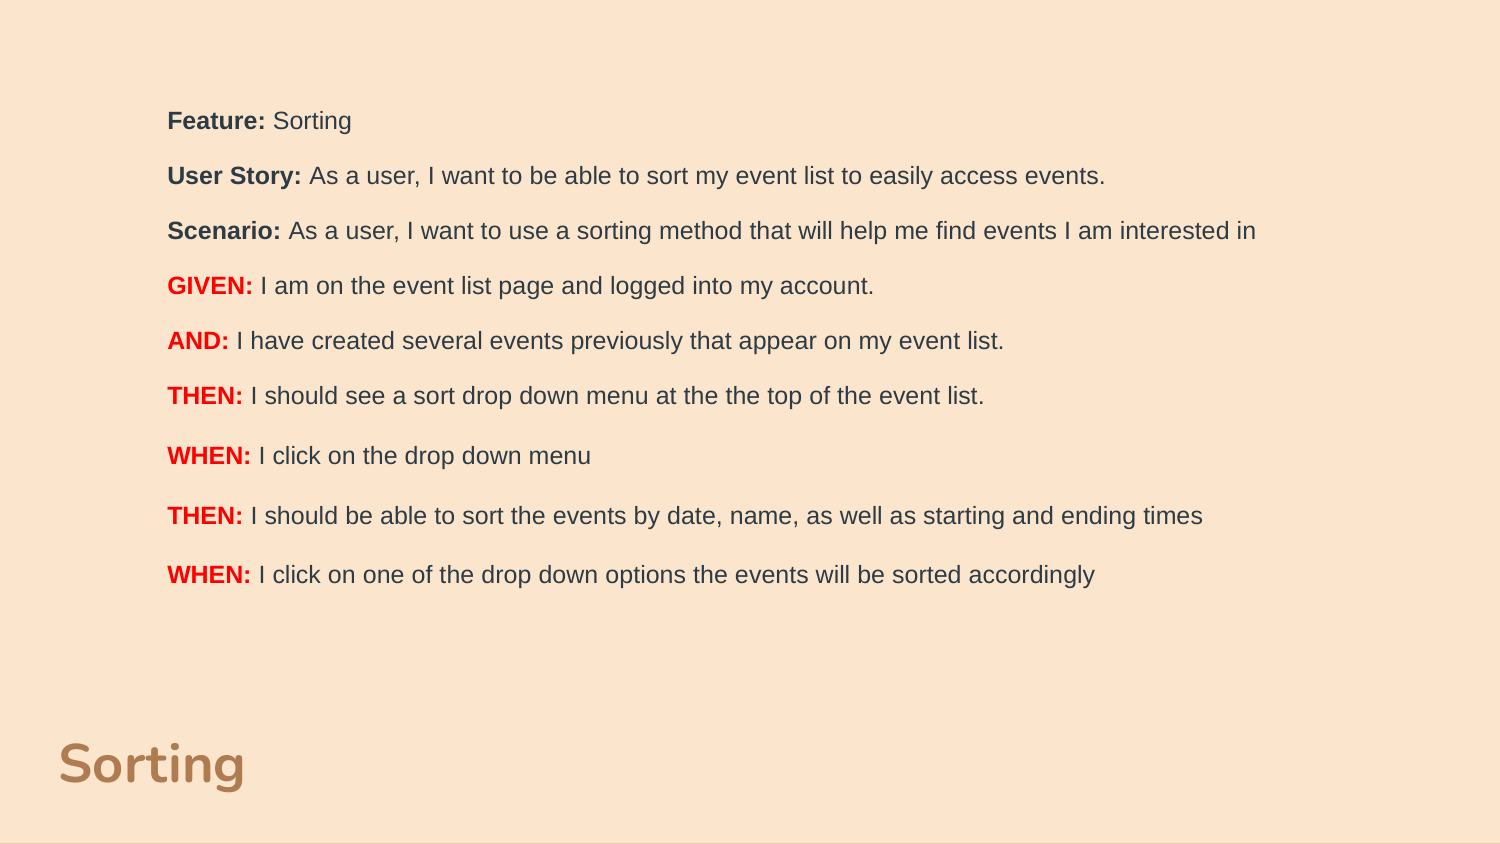

Feature: Sorting
User Story: As a user, I want to be able to sort my event list to easily access events.
Scenario: As a user, I want to use a sorting method that will help me find events I am interested in
GIVEN: I am on the event list page and logged into my account.
AND: I have created several events previously that appear on my event list.
THEN: I should see a sort drop down menu at the the top of the event list.

WHEN: I click on the drop down menu

THEN: I should be able to sort the events by date, name, as well as starting and ending times

WHEN: I click on one of the drop down options the events will be sorted accordingly
Sorting